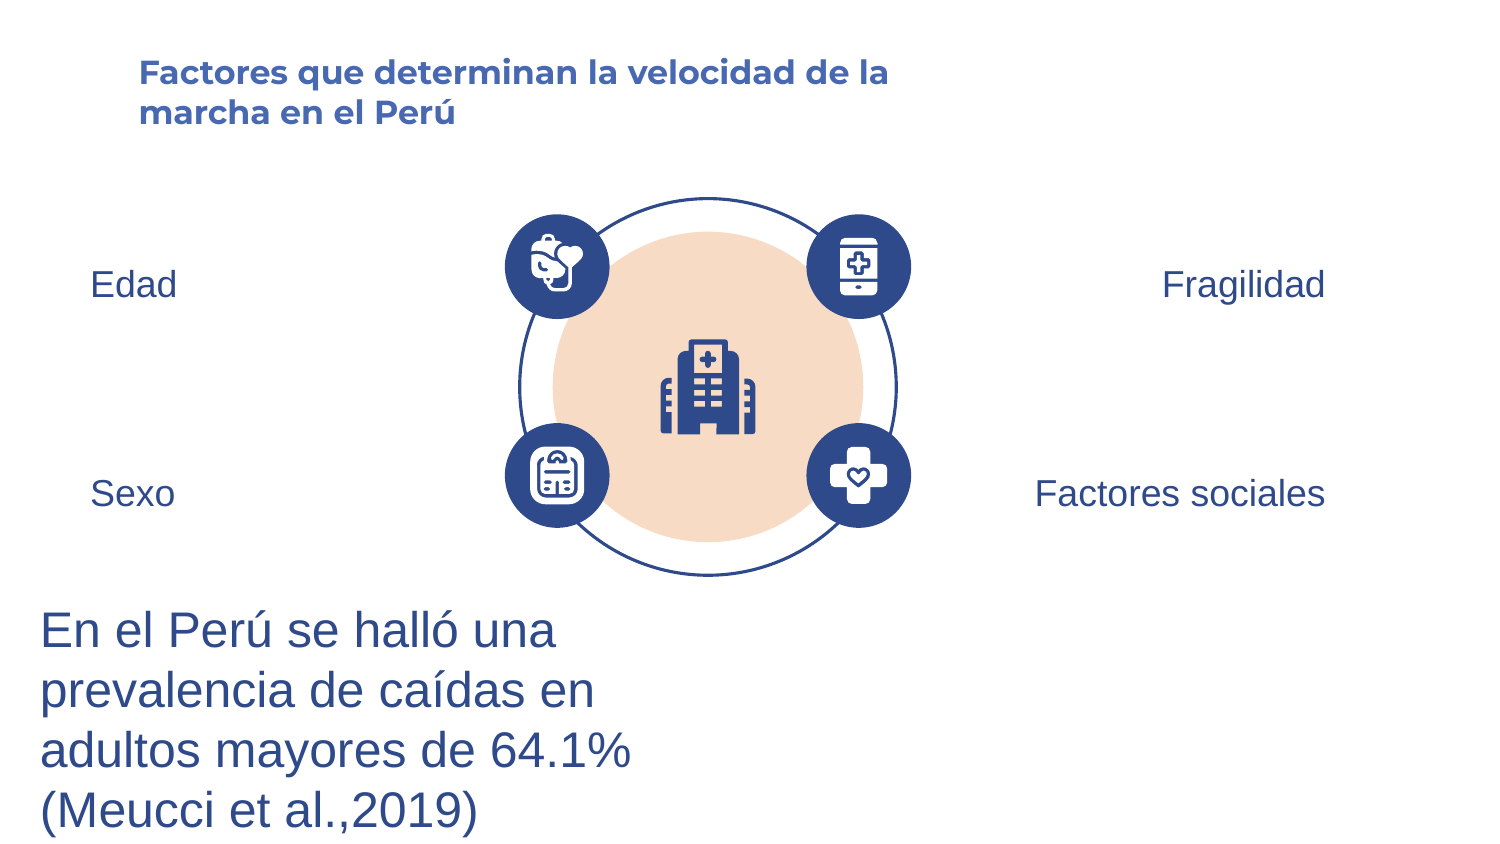

Factores que determinan la velocidad de la marcha en el Perú

Edad
Fragilidad

Sexo
Factores sociales

En el Perú se halló una prevalencia de caídas en adultos mayores de 64.1% (Meucci et al.,2019)